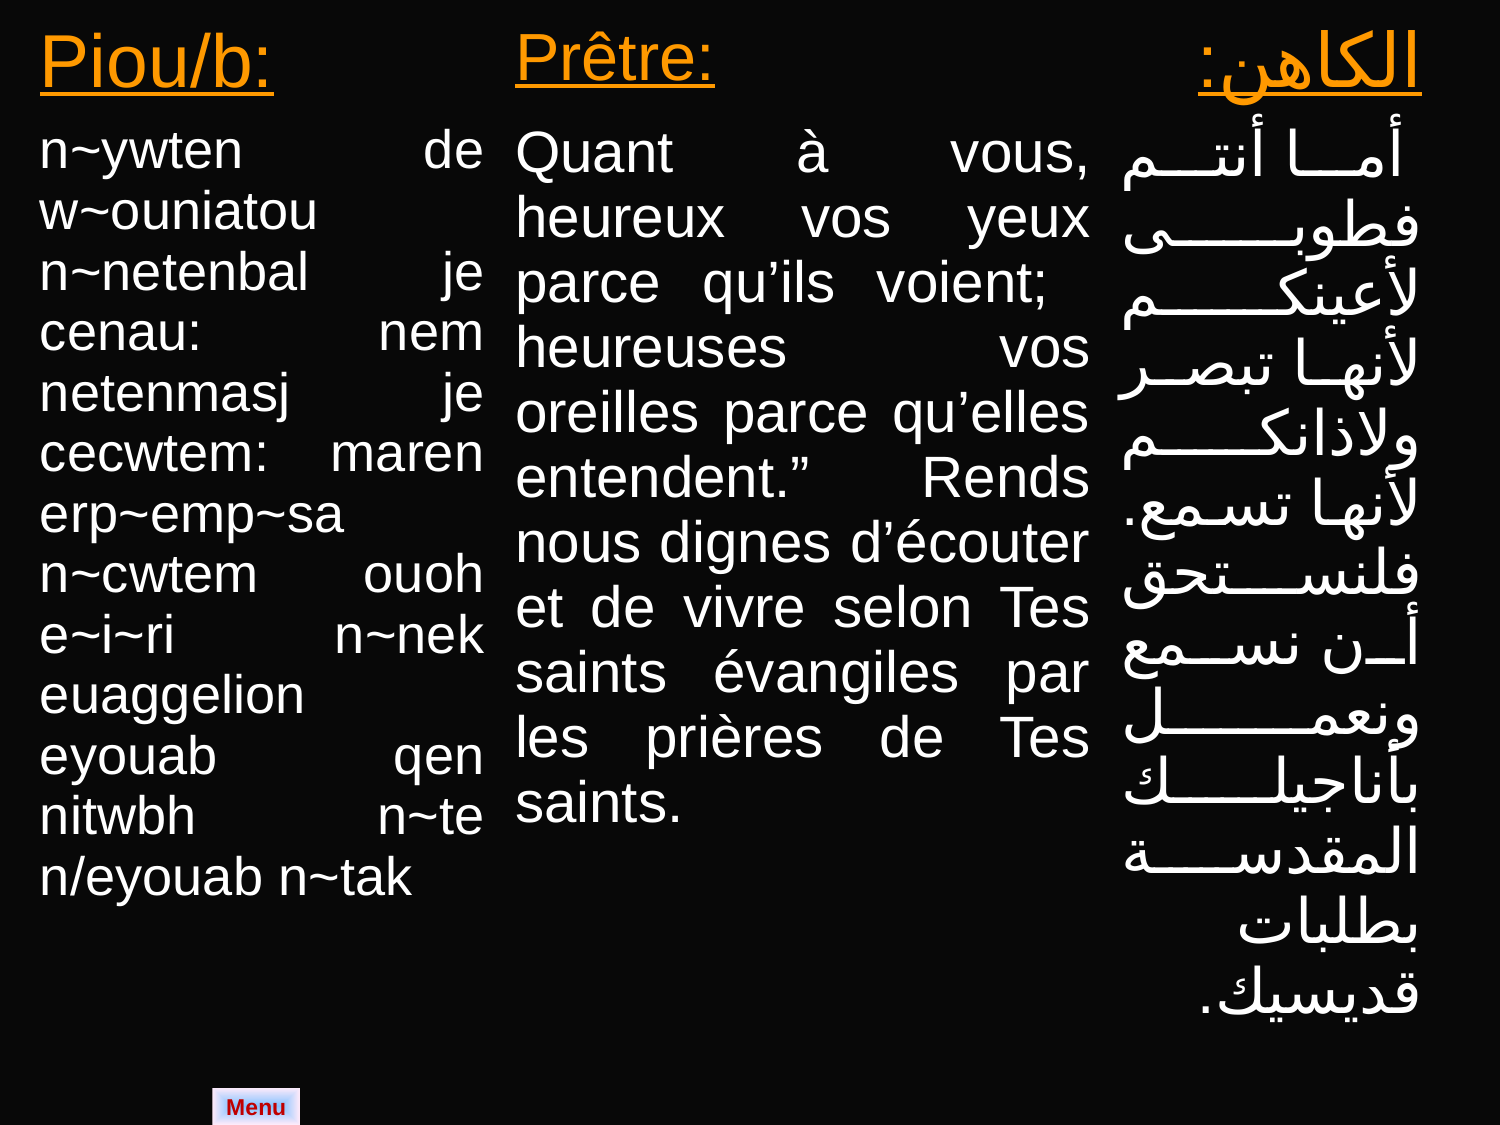

| Piou/b: | Prêtre: | الكاهن: |
| --- | --- | --- |
| n~ywten de w~ouniatou n~netenbal je cenau: nem netenmasj je cecwtem: maren erp~emp~sa n~cwtem ouoh e~i~ri n~nek euaggelion eyouab qen nitwbh n~te n/eyouab n~tak | Quant à vous, heureux vos yeux parce qu’ils voient; heureuses vos oreilles parce qu’elles entendent.” Rends nous dignes d’écouter et de vivre selon Tes saints évangiles par les prières de Tes saints. | أما أنتم فطوبى لأعينكم لأنها تبصر ولاذانكم لأنها تسمع. فلنستحق أن نسمع ونعمل بأناجيلك المقدسة بطلبات قديسيك. |
Menu